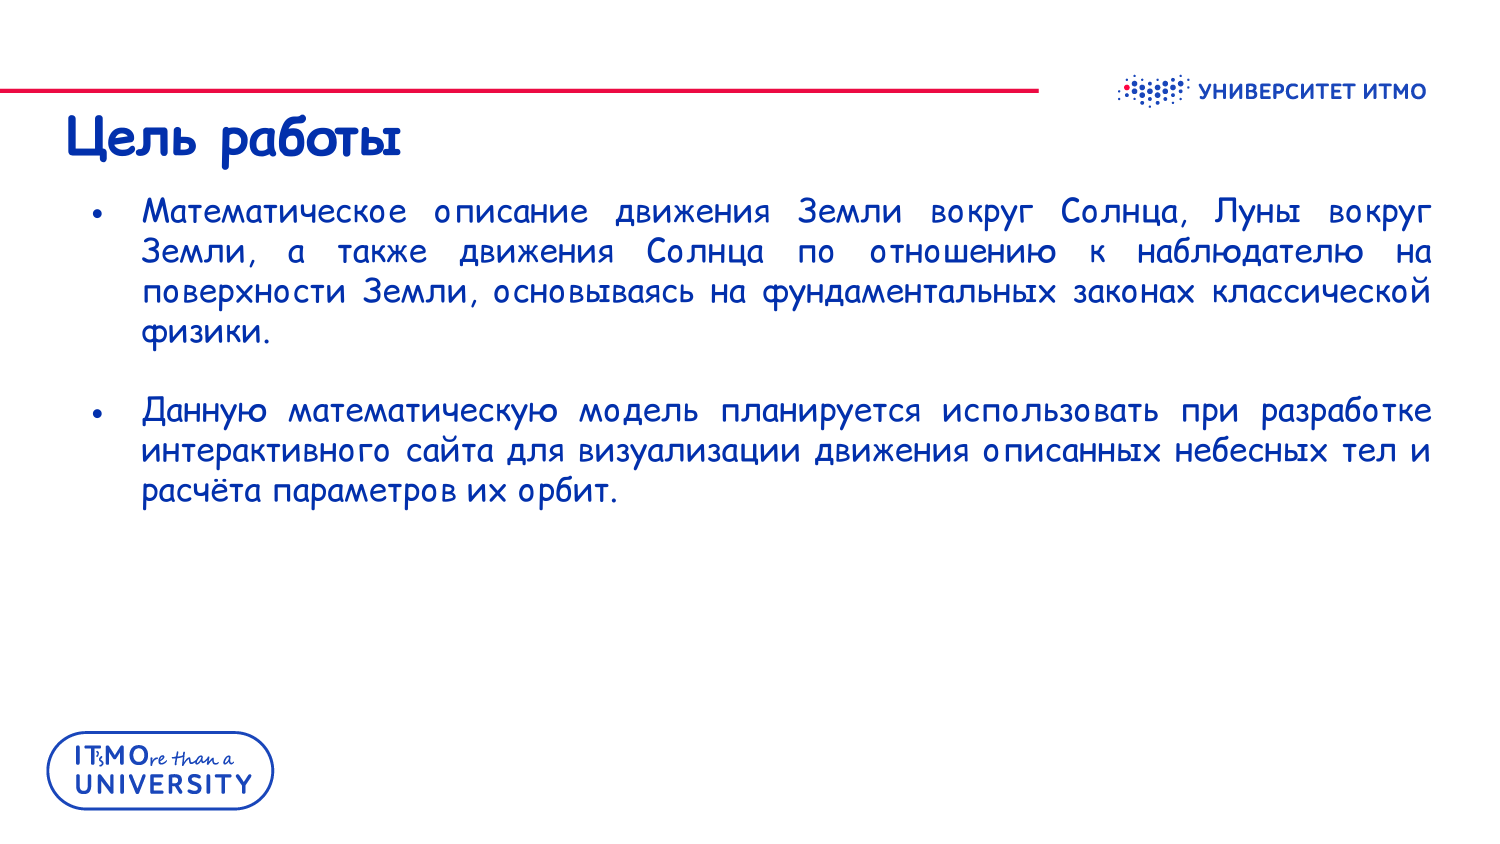

# Цель работы
Математическое описание движения Земли вокруг Солнца, Луны вокруг Земли, а также движения Солнца по отношению к наблюдателю на поверхности Земли, основываясь на фундаментальных законах классической физики.

Данную математическую модель планируется использовать при разработке интерактивного сайта для визуализации движения описанных небесных тел и расчёта параметров их орбит.